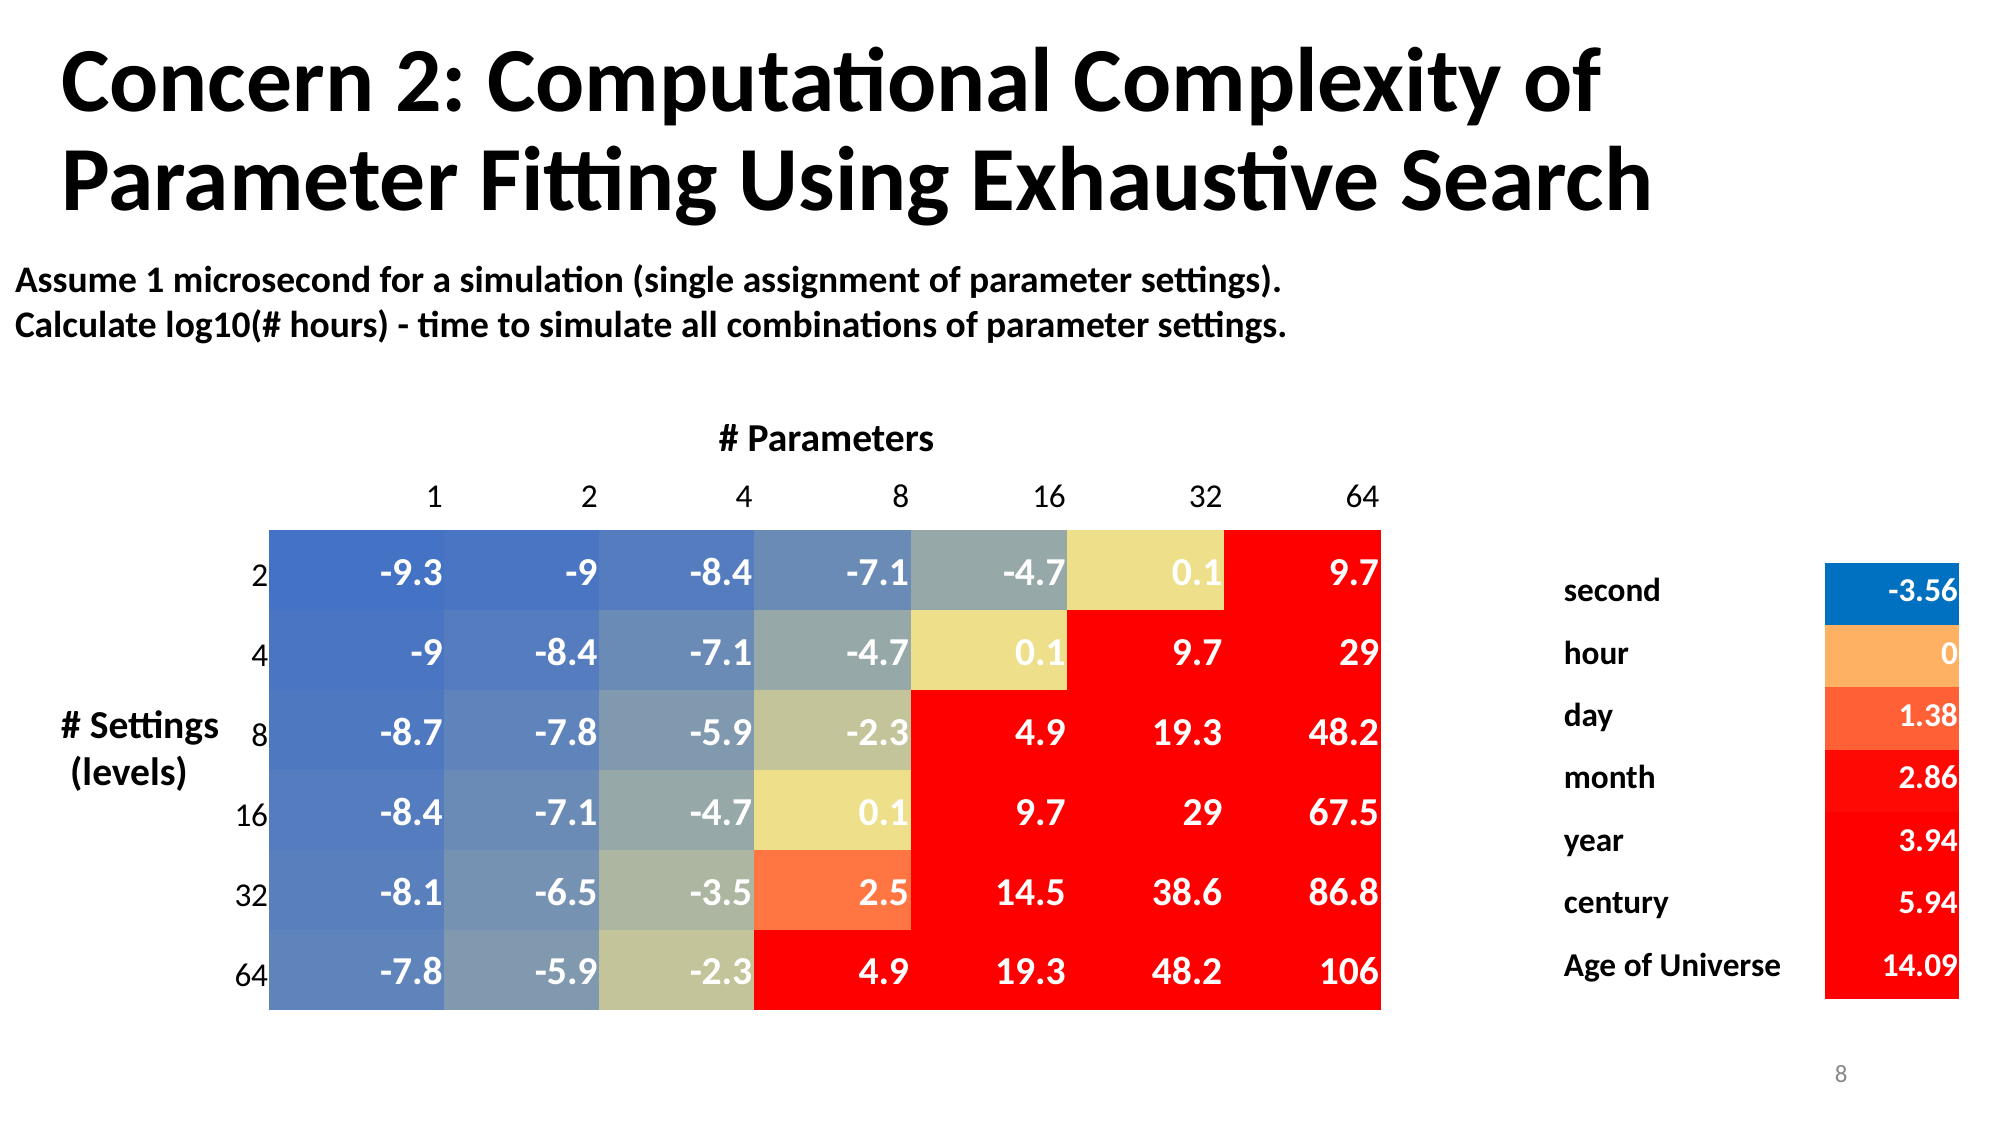

# Concern 2: Computational Complexity of Parameter Fitting Using Exhaustive Search
Assume 1 microsecond for a simulation (single assignment of parameter settings).
Calculate log10(# hours) - time to simulate all combinations of parameter settings.
# Parameters
|  | 1 | 2 | 4 | 8 | 16 | 32 | 64 |
| --- | --- | --- | --- | --- | --- | --- | --- |
| 2 | -9.3 | -9 | -8.4 | -7.1 | -4.7 | 0.1 | 9.7 |
| 4 | -9 | -8.4 | -7.1 | -4.7 | 0.1 | 9.7 | 29 |
| 8 | -8.7 | -7.8 | -5.9 | -2.3 | 4.9 | 19.3 | 48.2 |
| 16 | -8.4 | -7.1 | -4.7 | 0.1 | 9.7 | 29 | 67.5 |
| 32 | -8.1 | -6.5 | -3.5 | 2.5 | 14.5 | 38.6 | 86.8 |
| 64 | -7.8 | -5.9 | -2.3 | 4.9 | 19.3 | 48.2 | 106 |
| second | -3.56 |
| --- | --- |
| hour | 0 |
| day | 1.38 |
| month | 2.86 |
| year | 3.94 |
| century | 5.94 |
| Age of Universe | 14.09 |
# Settings
 (levels)
8